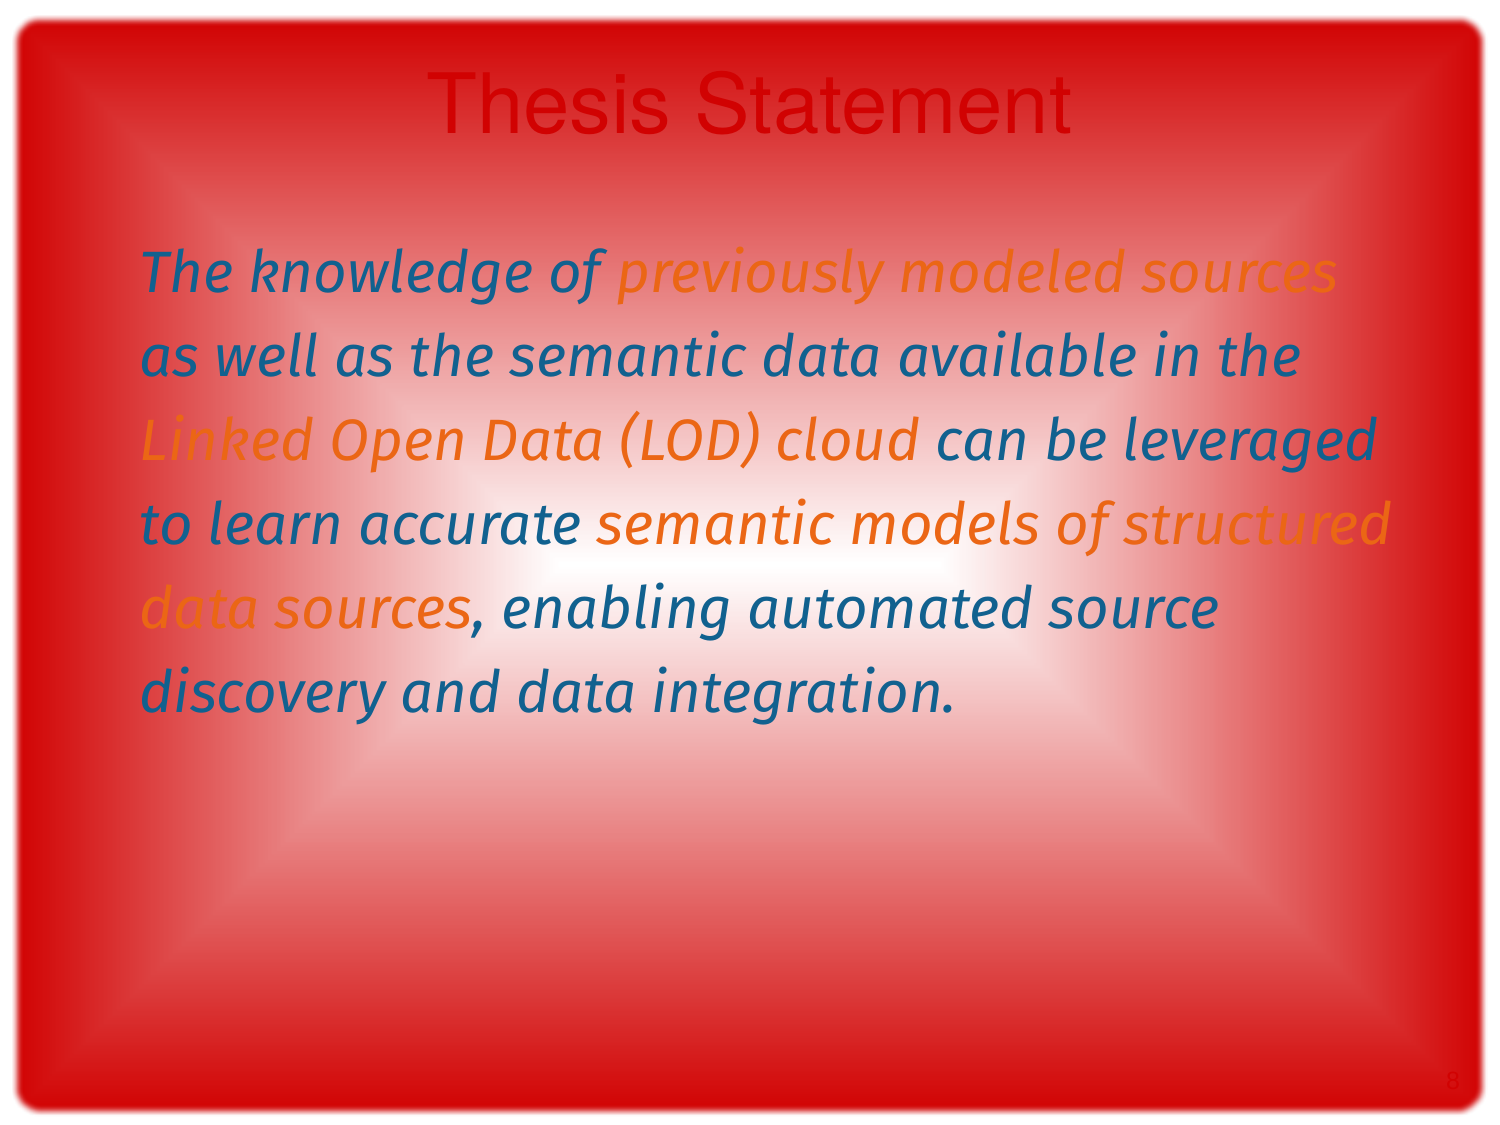

# Thesis Statement
The knowledge of previously modeled sources as well as the semantic data available in the Linked Open Data (LOD) cloud can be leveraged to learn accurate semantic models of structured data sources, enabling automated source discovery and data integration.

8